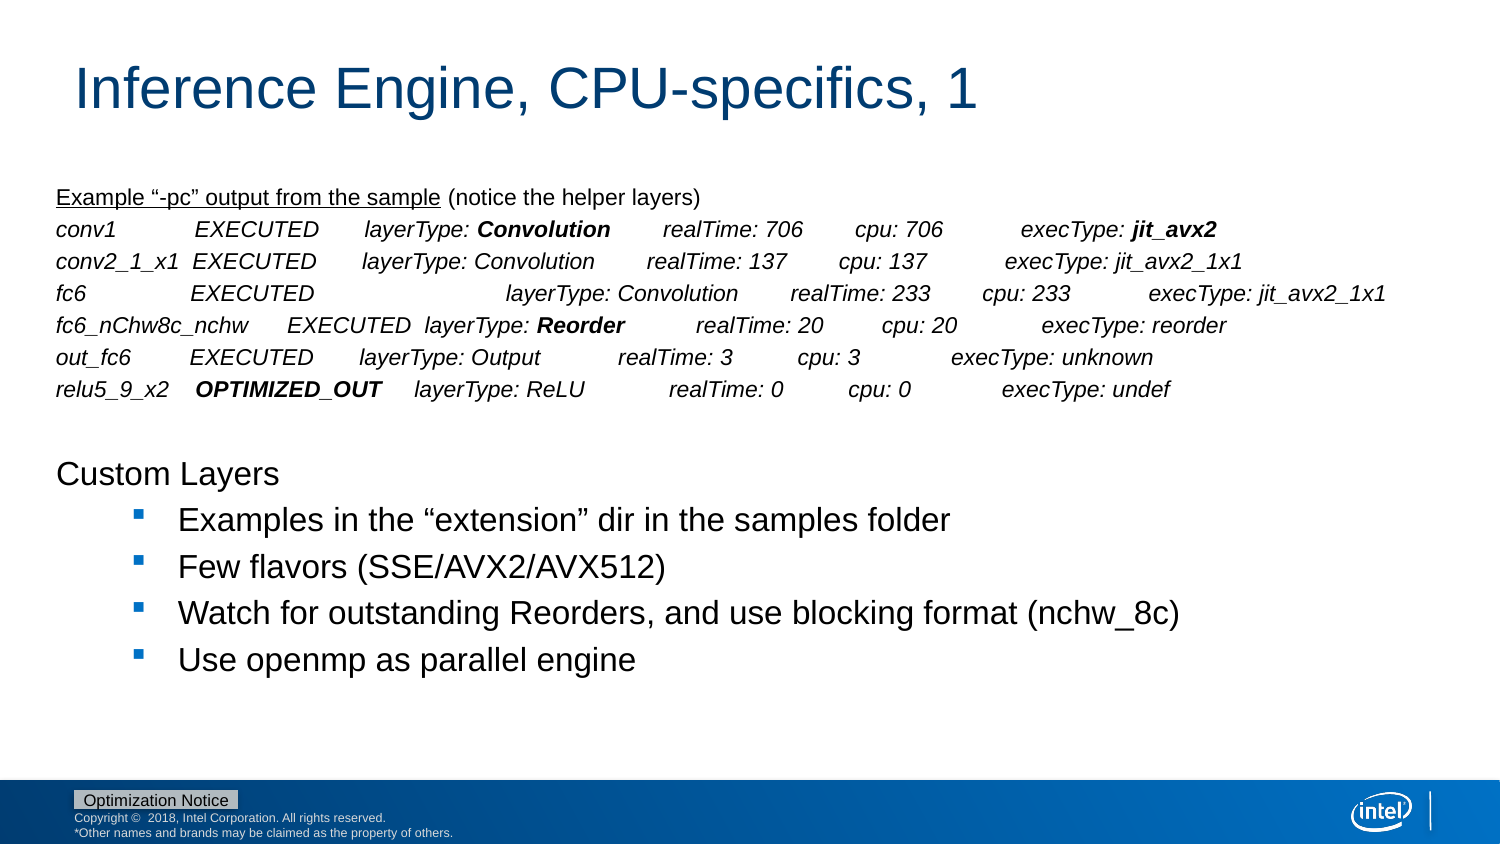

# Inference Engine, CPU-specifics, 1
Example “-pc” output from the sample (notice the helper layers)
conv1            EXECUTED       layerType: Convolution        realTime: 706        cpu: 706            execType: jit_avx2
conv2_1_x1  EXECUTED       layerType: Convolution        realTime: 137        cpu: 137            execType: jit_avx2_1x1
fc6                EXECUTED       	layerType: Convolution        realTime: 233        cpu: 233            execType: jit_avx2_1x1
fc6_nChw8c_nchw      EXECUTED  layerType: Reorder           realTime: 20         cpu: 20             execType: reorder
out_fc6         EXECUTED       layerType: Output            realTime: 3          cpu: 3              execType: unknown
relu5_9_x2    OPTIMIZED_OUT     layerType: ReLU             realTime: 0          cpu: 0              execType: undef

Custom Layers
Examples in the “extension” dir in the samples folder
Few flavors (SSE/AVX2/AVX512)
Watch for outstanding Reorders, and use blocking format (nchw_8c)
Use openmp as parallel engine